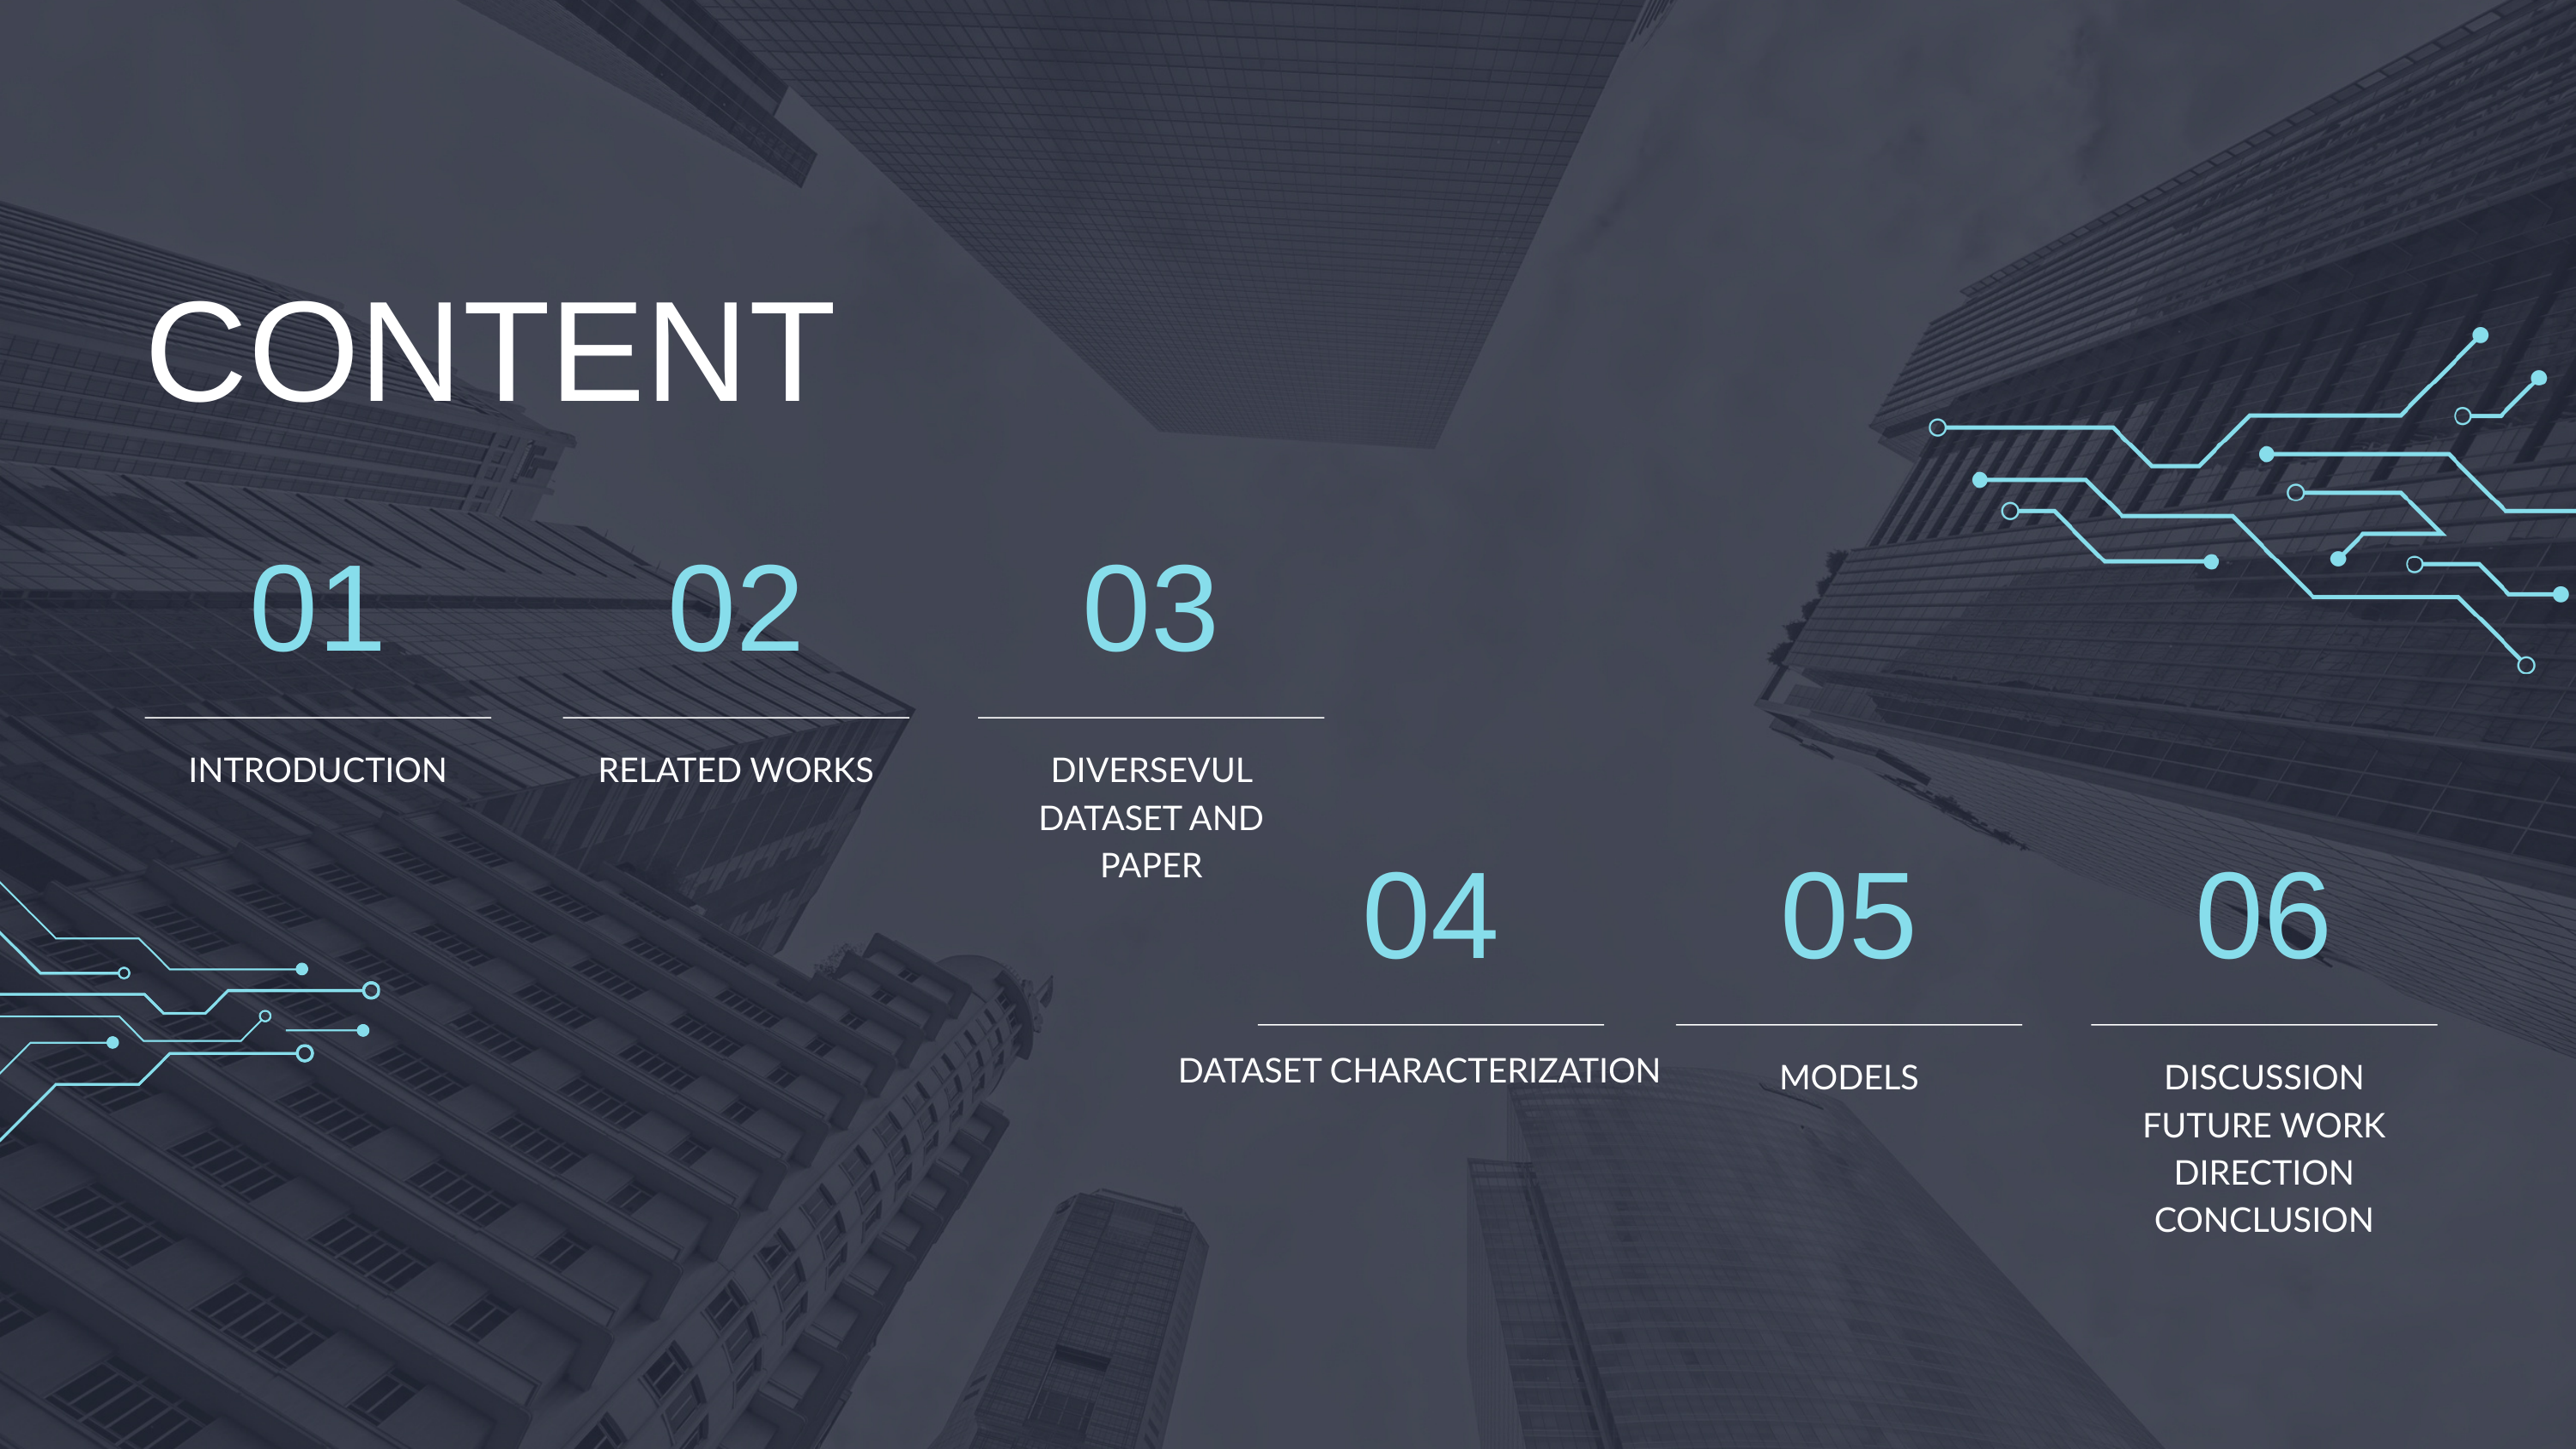

CONTENT

01
02
03

INTRODUCTION
RELATED WORKS
DIVERSEVUL DATASET AND PAPER
04
05
06

DATASET CHARACTERIZATION
MODELS
DISCUSSION
FUTURE WORK DIRECTION
CONCLUSION